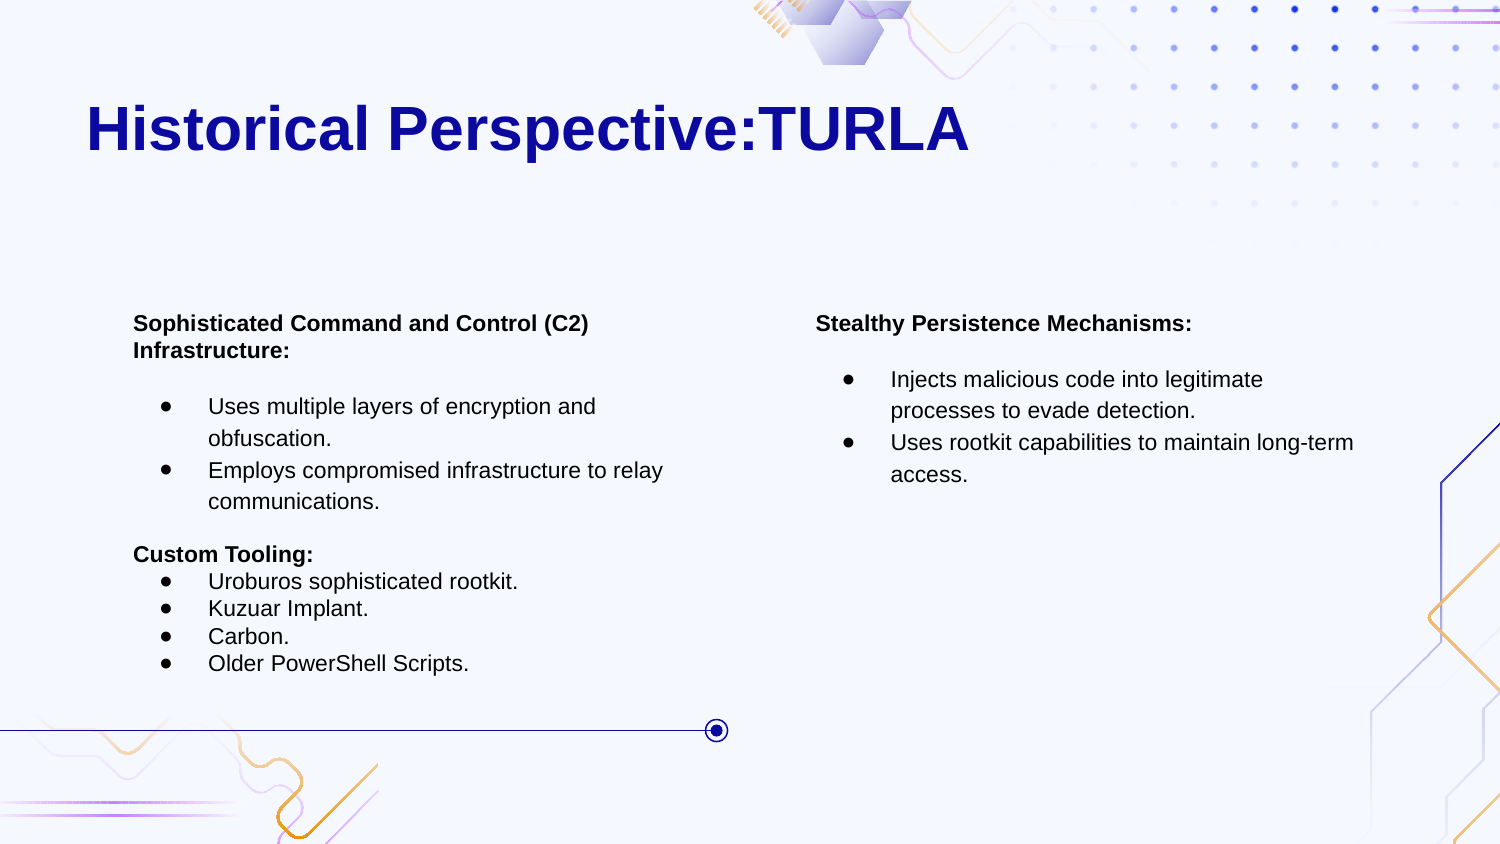

# Historical Perspective:TURLA
Sophisticated Command and Control (C2) Infrastructure:
Uses multiple layers of encryption and obfuscation.
Employs compromised infrastructure to relay communications.
Custom Tooling:
Uroburos sophisticated rootkit.
Kuzuar Implant.
Carbon.
Older PowerShell Scripts.

Stealthy Persistence Mechanisms:
Injects malicious code into legitimate processes to evade detection.
Uses rootkit capabilities to maintain long-term access.